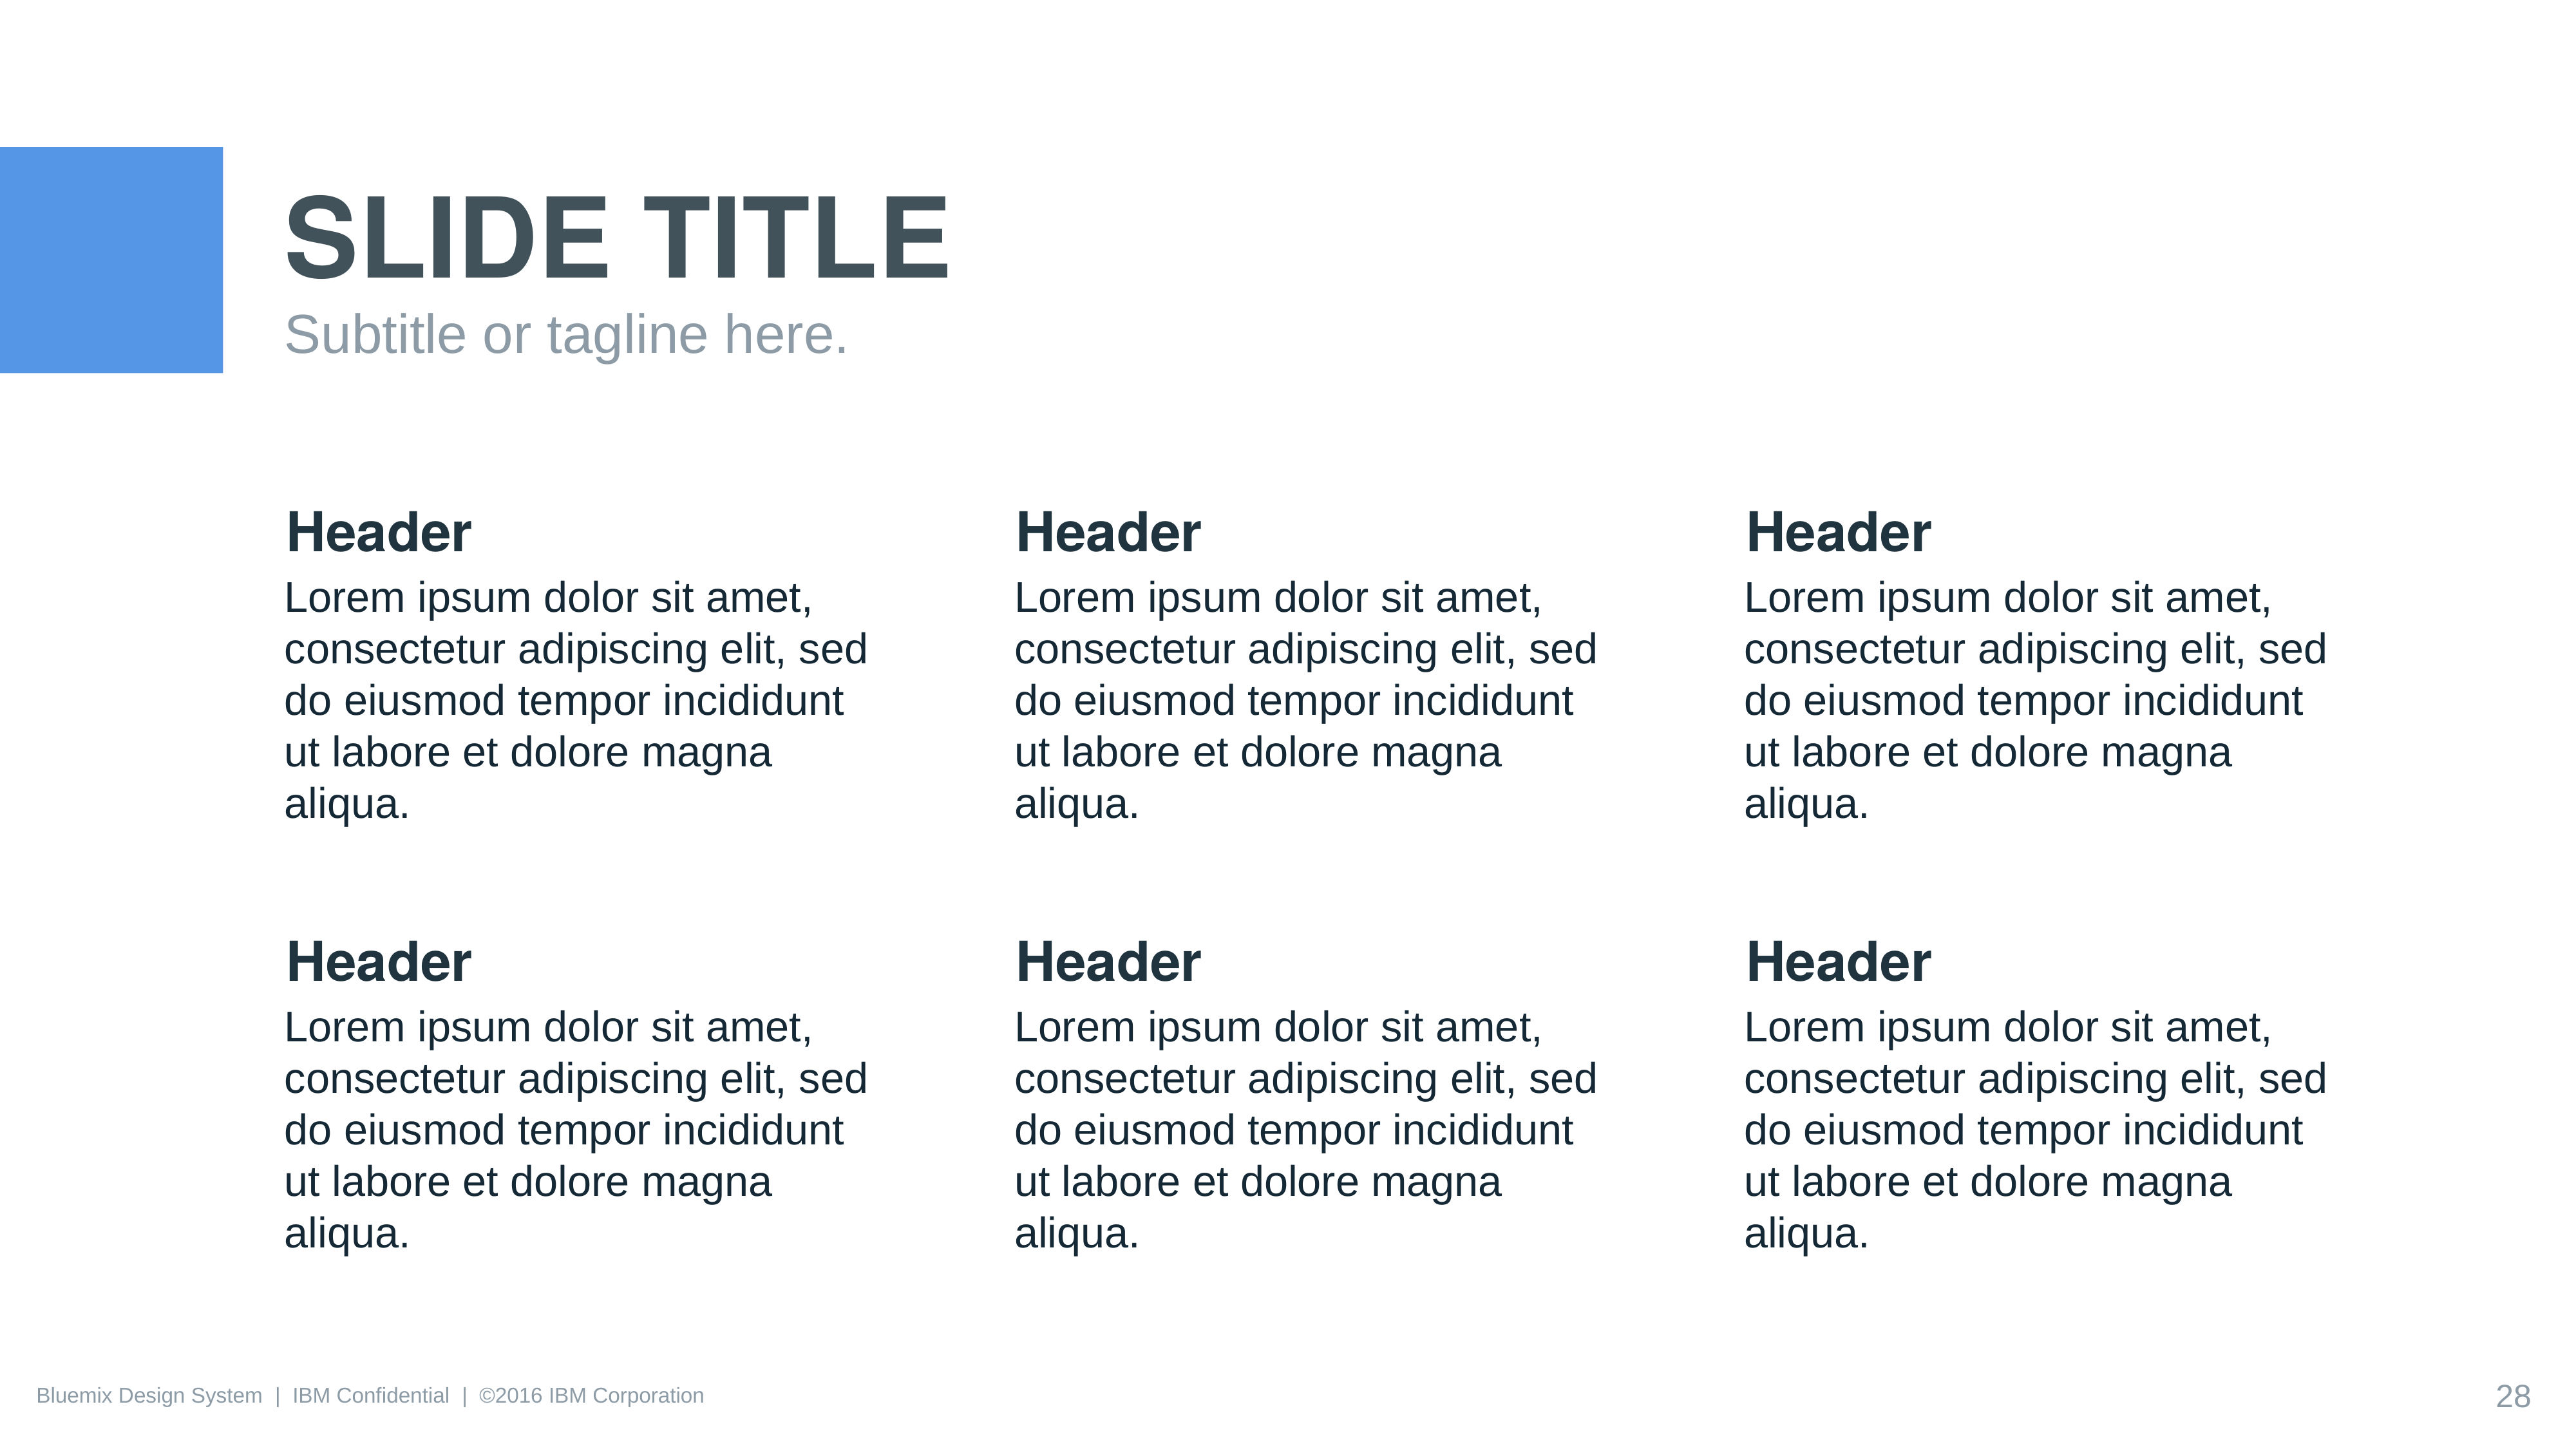

SLIDE TITLE
Subtitle or tagline here.
Header
Header
Header
Lorem ipsum dolor sit amet, consectetur adipiscing elit, sed do eiusmod tempor incididunt ut labore et dolore magna aliqua.
Lorem ipsum dolor sit amet, consectetur adipiscing elit, sed do eiusmod tempor incididunt ut labore et dolore magna aliqua.
Lorem ipsum dolor sit amet, consectetur adipiscing elit, sed do eiusmod tempor incididunt ut labore et dolore magna aliqua.
Header
Header
Header
Lorem ipsum dolor sit amet, consectetur adipiscing elit, sed do eiusmod tempor incididunt ut labore et dolore magna aliqua.
Lorem ipsum dolor sit amet, consectetur adipiscing elit, sed do eiusmod tempor incididunt ut labore et dolore magna aliqua.
Lorem ipsum dolor sit amet, consectetur adipiscing elit, sed do eiusmod tempor incididunt ut labore et dolore magna aliqua.
28